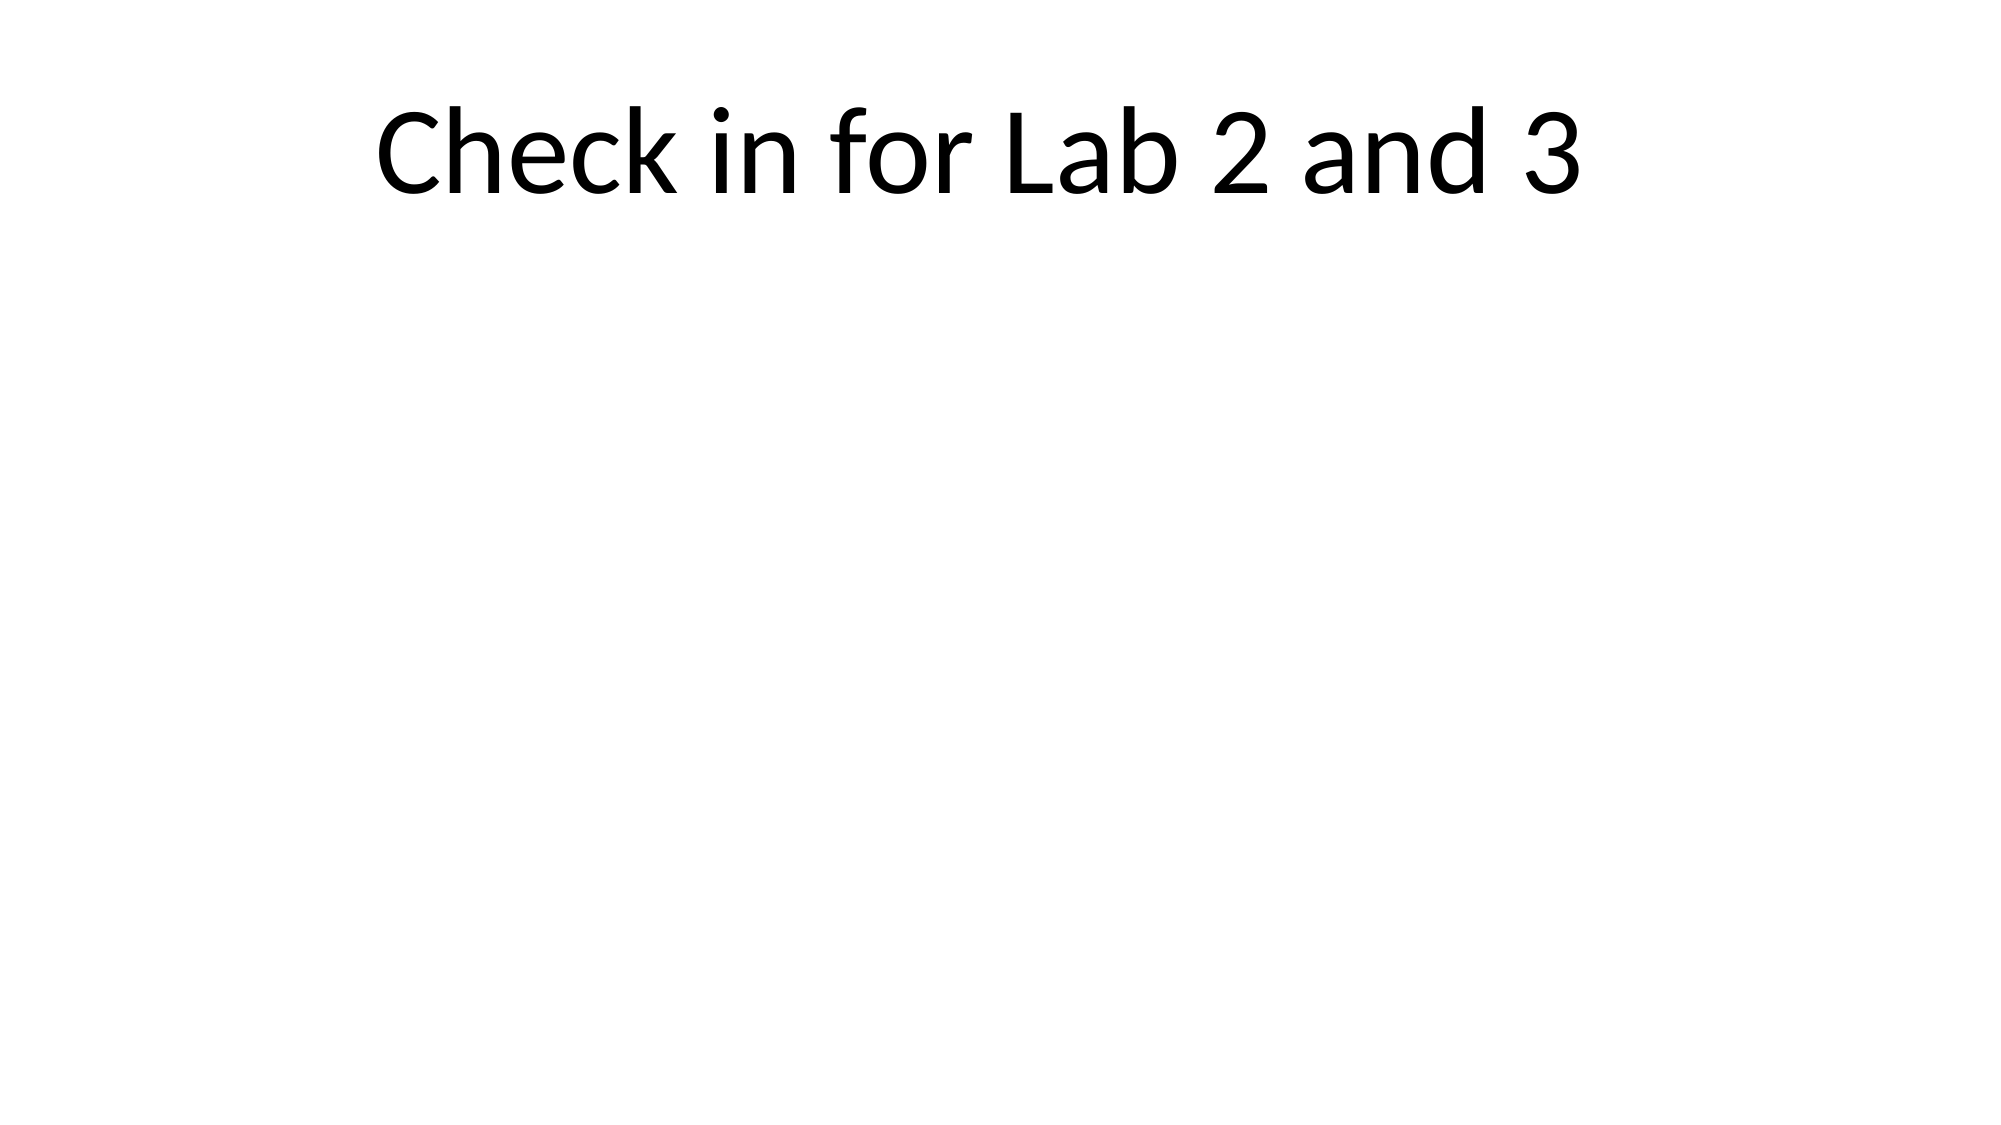

# Check in for Lab 2 and 3